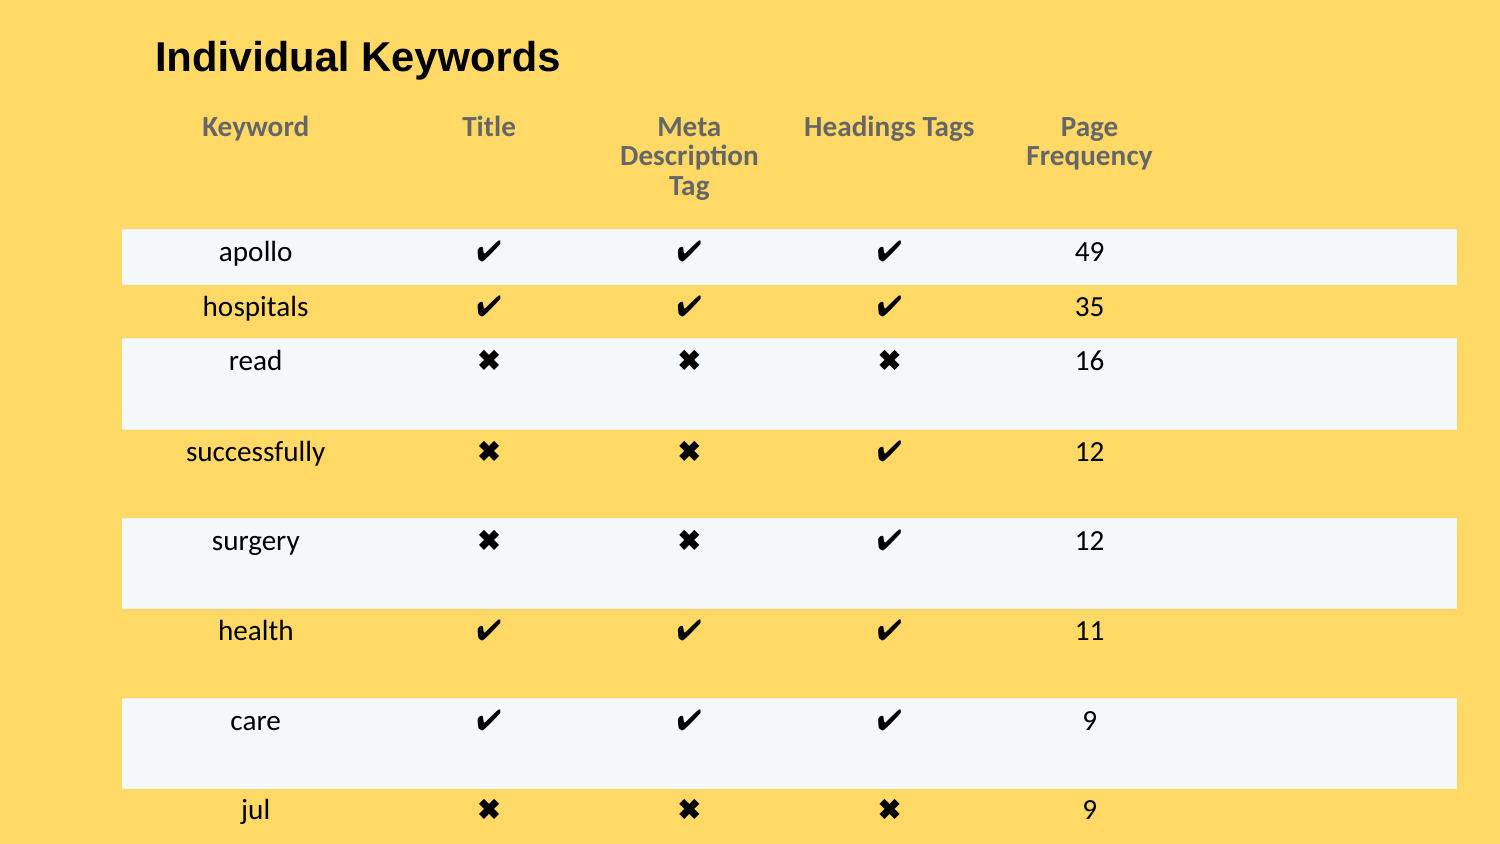

# Individual Keywords

| Keyword | Title | Meta Description Tag | Headings Tags | Page Frequency |  |
| --- | --- | --- | --- | --- | --- |
| apollo | ✔ | ✔ | ✔ | 49 |  |
| hospitals | ✔ | ✔ | ✔ | 35 |  |
| read | ✖ | ✖ | ✖ | 16 |  |
| successfully | ✖ | ✖ | ✔ | 12 |  |
| surgery | ✖ | ✖ | ✔ | 12 |  |
| health | ✔ | ✔ | ✔ | 11 |  |
| care | ✔ | ✔ | ✔ | 9 |  |
| jul | ✖ | ✖ | ✖ | 9 |  |